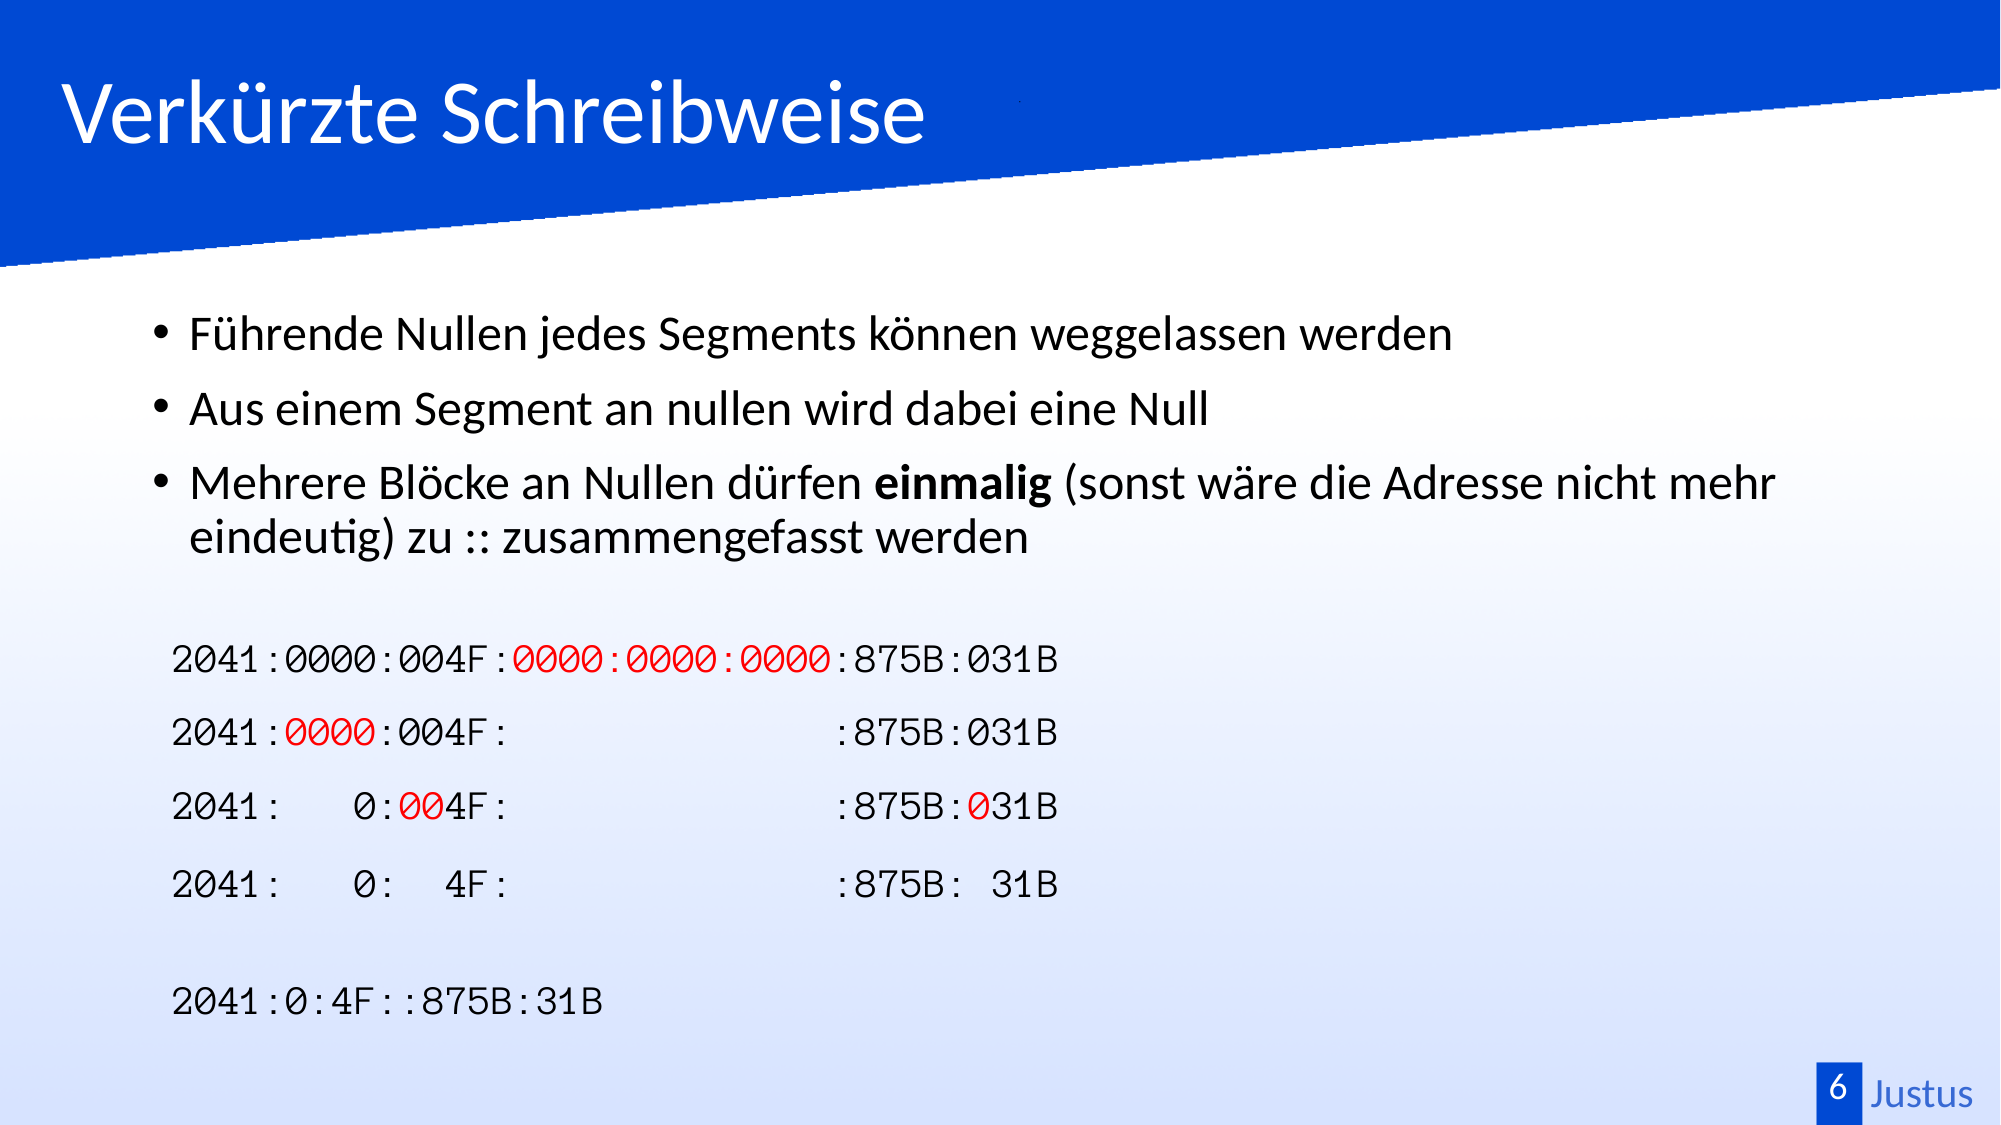

Verkürzte Schreibweise
Führende Nullen jedes Segments können weggelassen werden
Aus einem Segment an nullen wird dabei eine Null
Mehrere Blöcke an Nullen dürfen einmalig (sonst wäre die Adresse nicht mehr eindeutig) zu :: zusammengefasst werden
2041:0000:004F:0000:0000:0000:875B:031B
2041:0000:004F:              :875B:031B
2041:   0:004F:              :875B:031B
2041:   0:  4F:              :875B: 31B
2041:0:4F::875B:31B
6
Justus